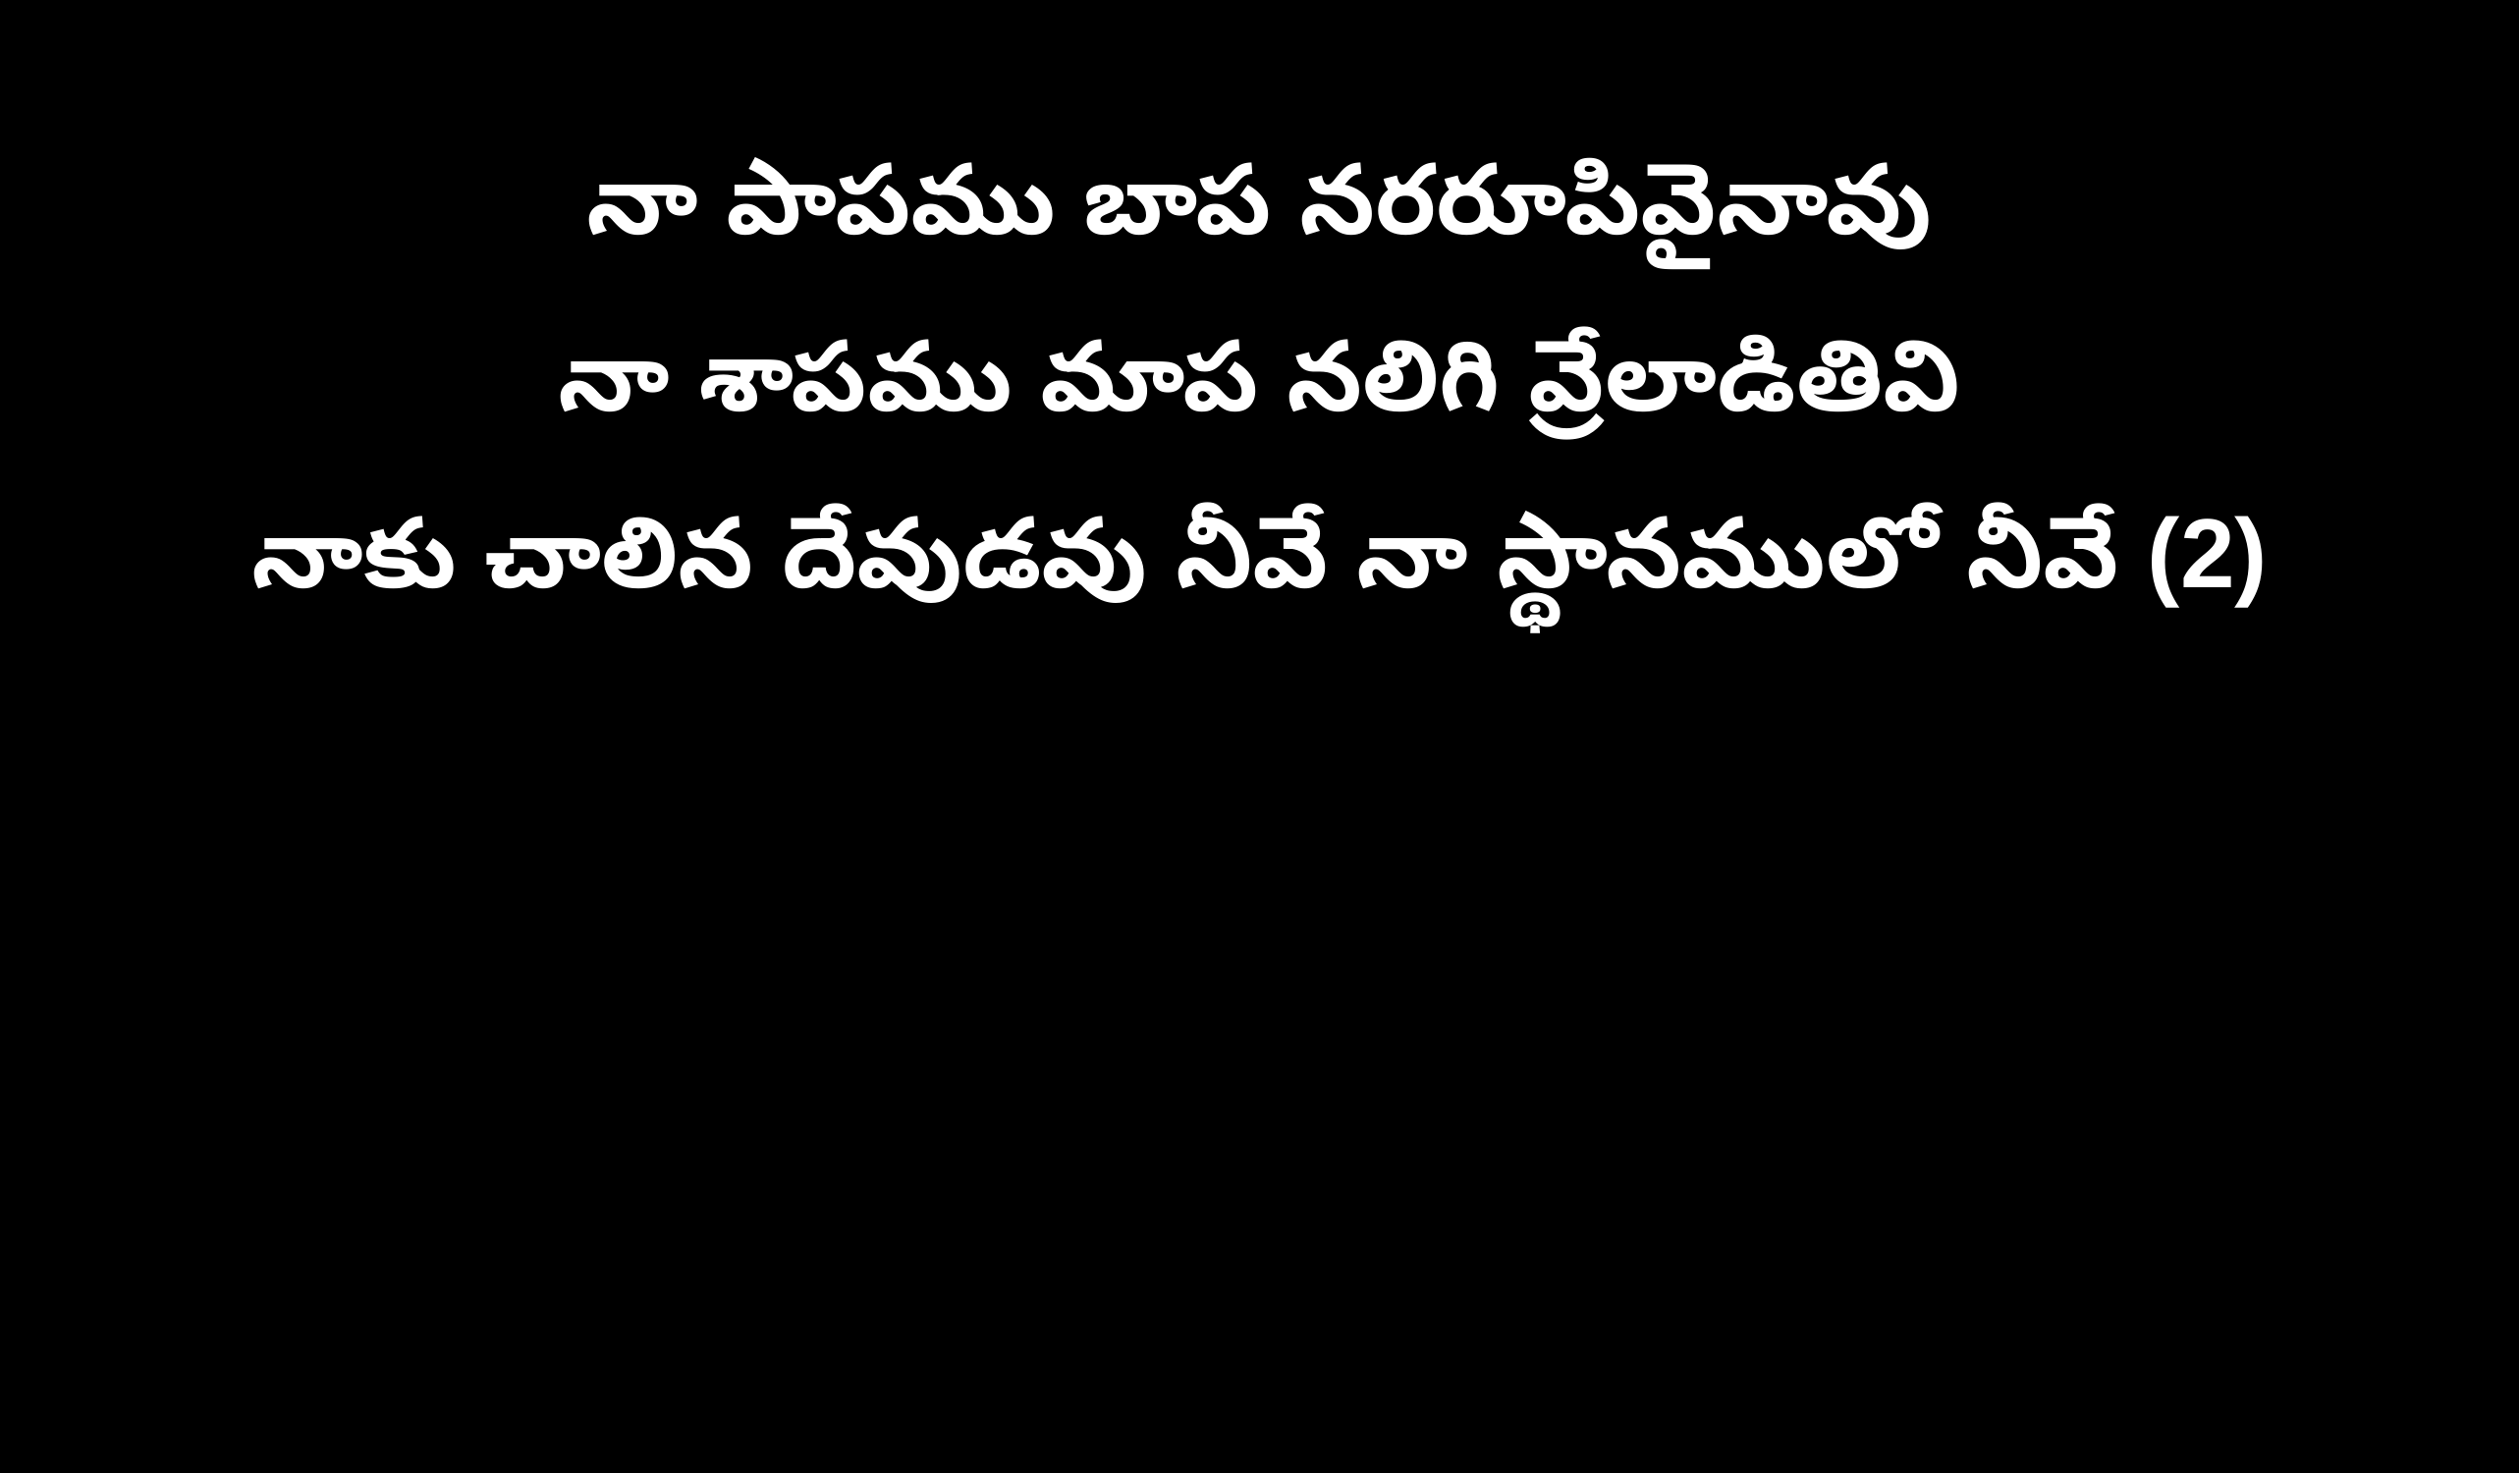

నా పాపము బాప నరరూపివైనావు
నా శాపము మాప నలిగి వ్రేలాడితివి
నాకు చాలిన దేవుడవు నీవే నా స్థానములో నీవే (2)